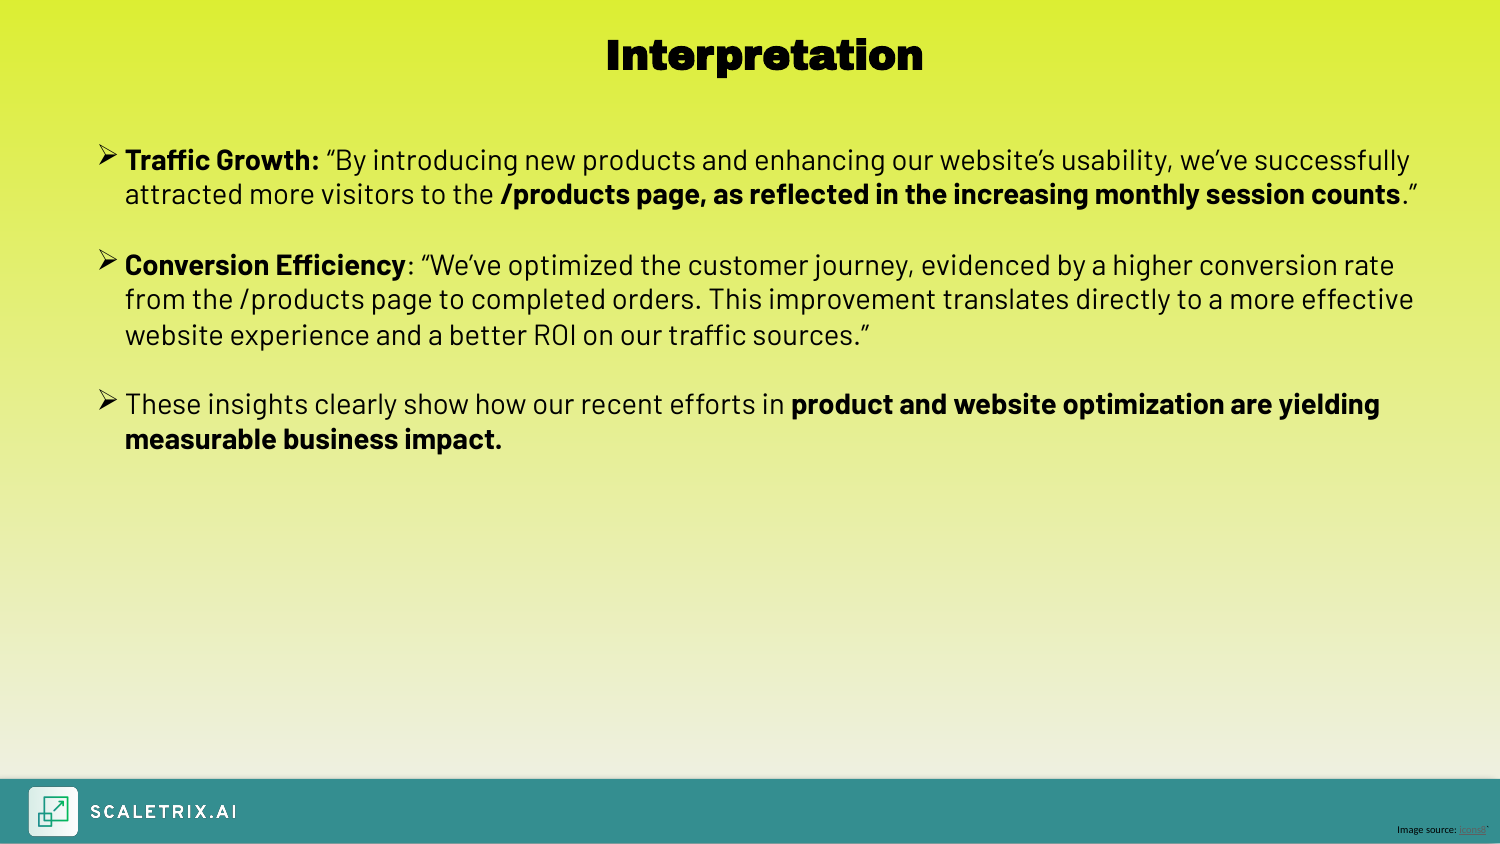

Interpretation
Traffic Growth: “By introducing new products and enhancing our website’s usability, we’ve successfully attracted more visitors to the /products page, as reflected in the increasing monthly session counts.”

Conversion Efficiency: “We’ve optimized the customer journey, evidenced by a higher conversion rate from the /products page to completed orders. This improvement translates directly to a more effective website experience and a better ROI on our traffic sources.”

These insights clearly show how our recent efforts in product and website optimization are yielding measurable business impact.
Image source: icons8`